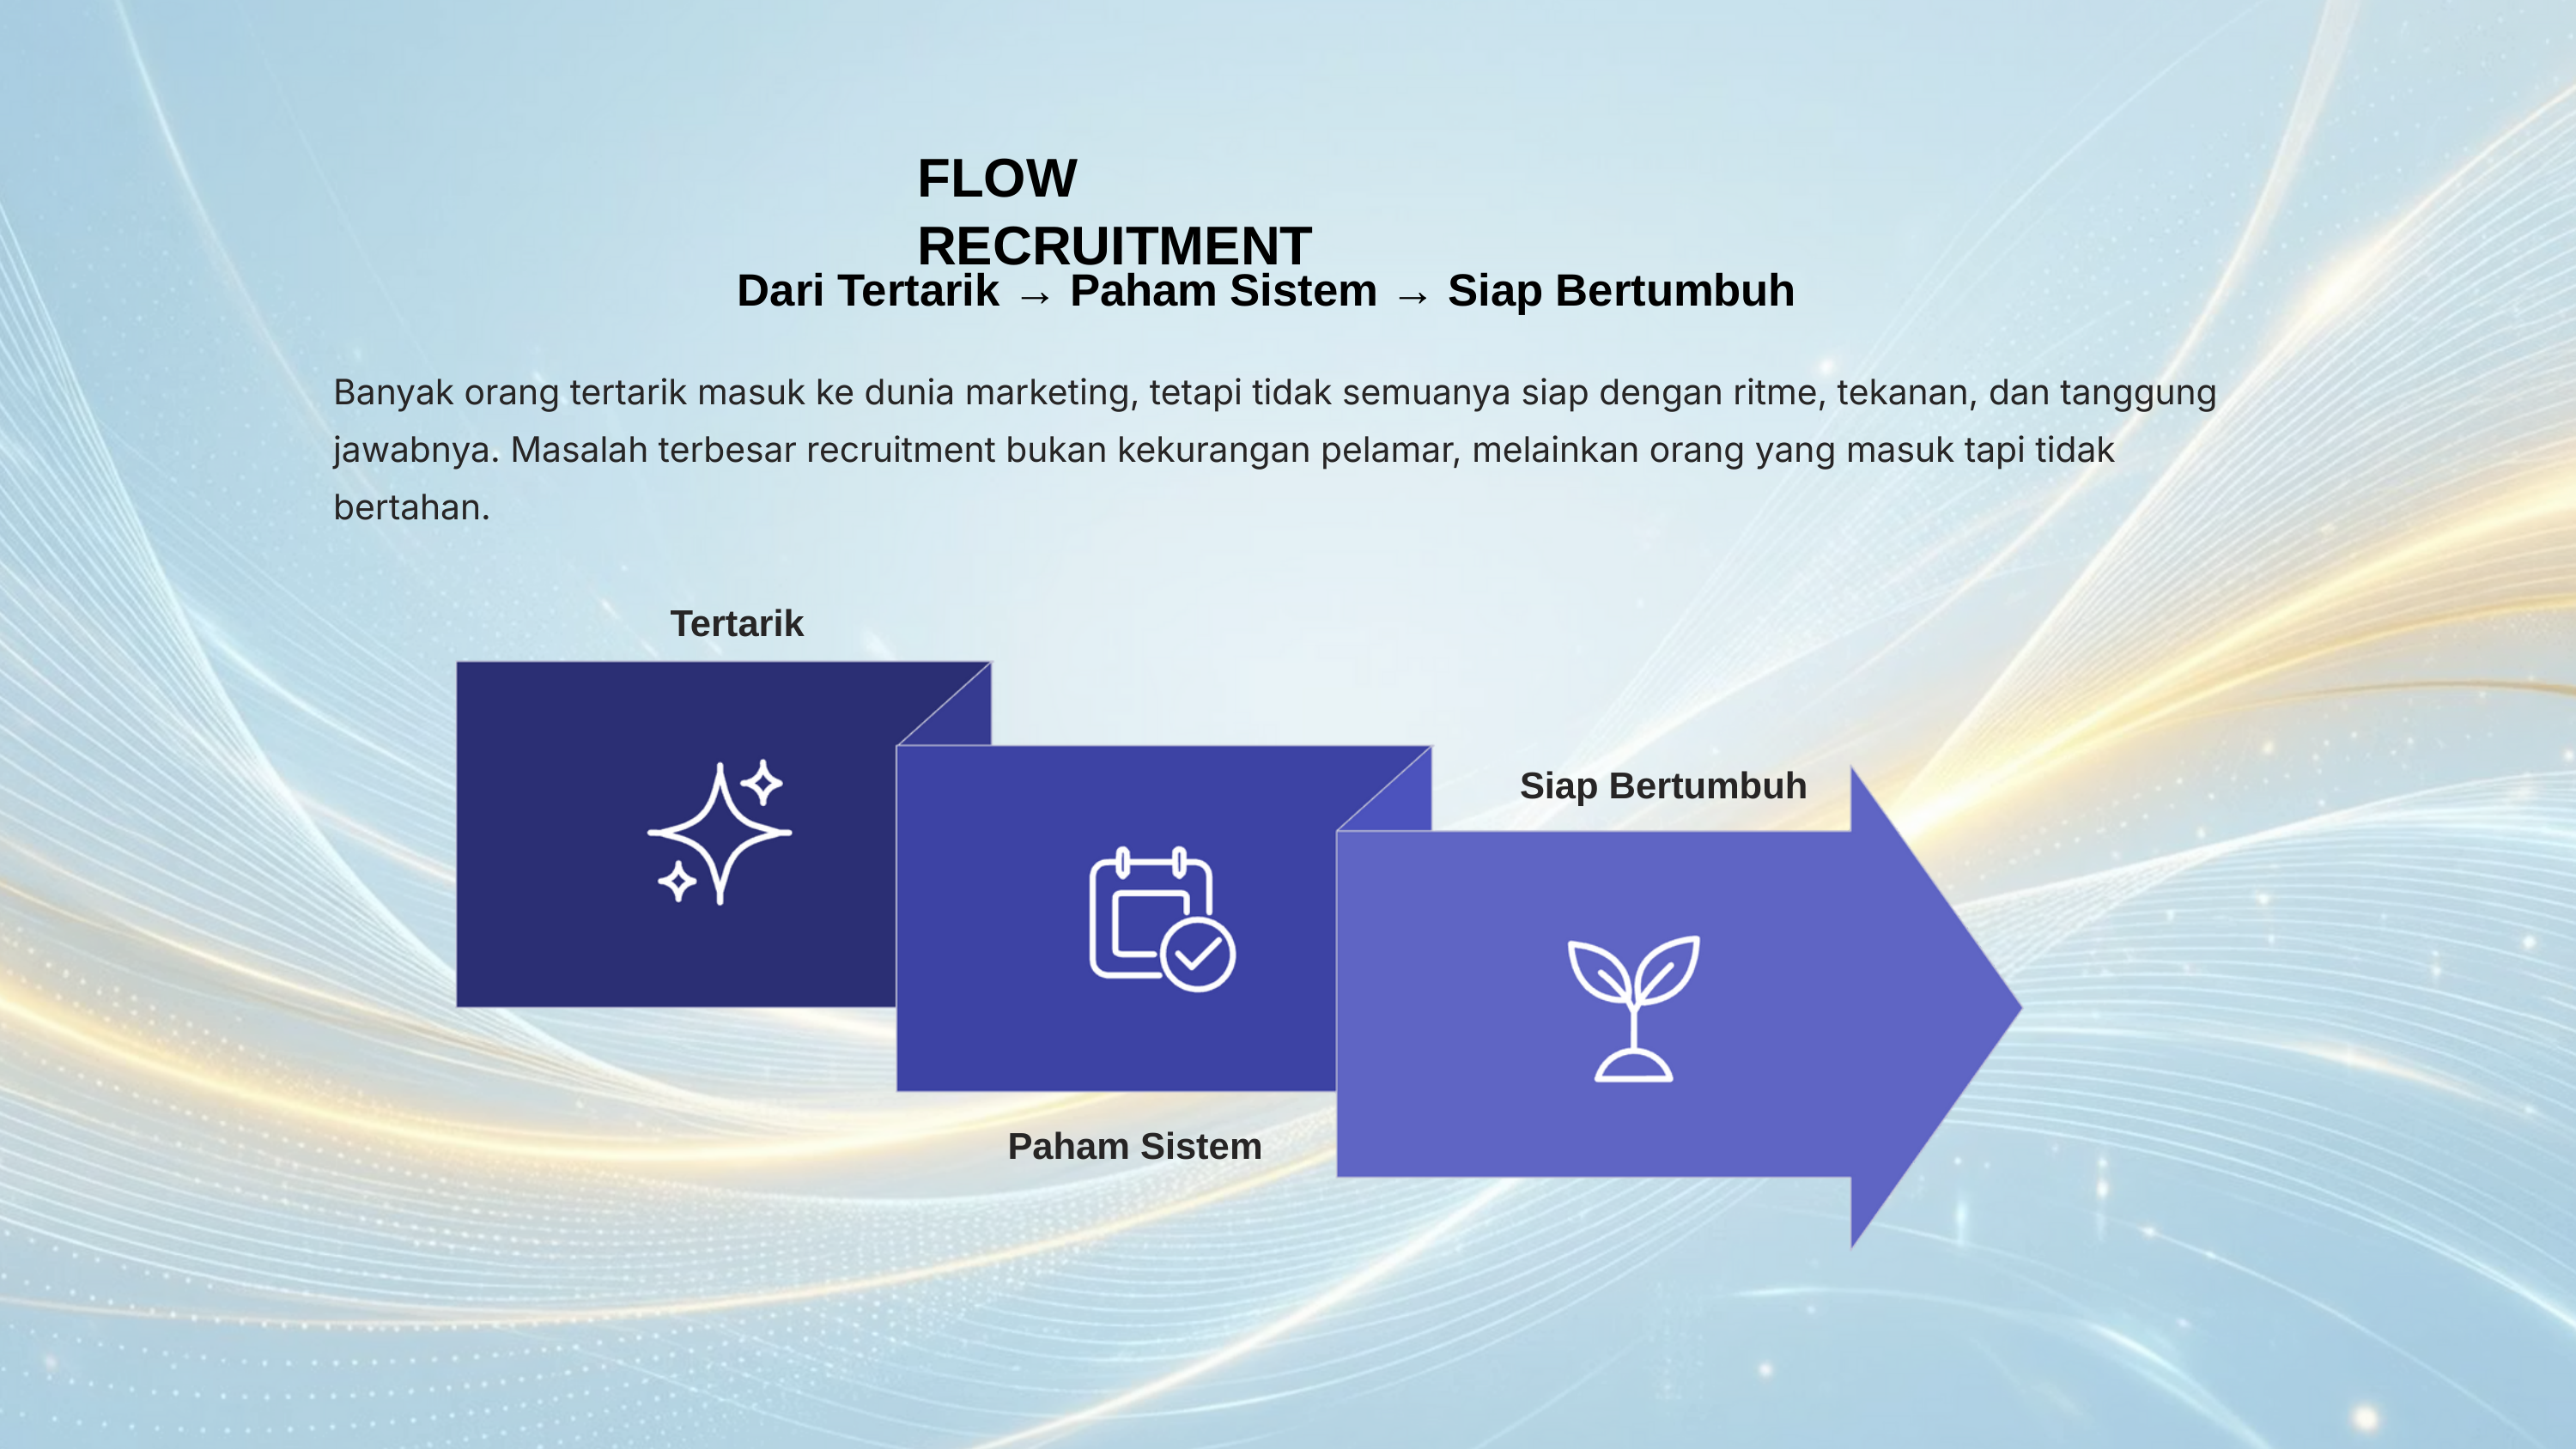

FLOW RECRUITMENT
Dari Tertarik → Paham Sistem → Siap Bertumbuh
Banyak orang tertarik masuk ke dunia marketing, tetapi tidak semuanya siap dengan ritme, tekanan, dan tanggung jawabnya. Masalah terbesar recruitment bukan kekurangan pelamar, melainkan orang yang masuk tapi tidak bertahan.

Tertarik
Siap Bertumbuh
Paham Sistem